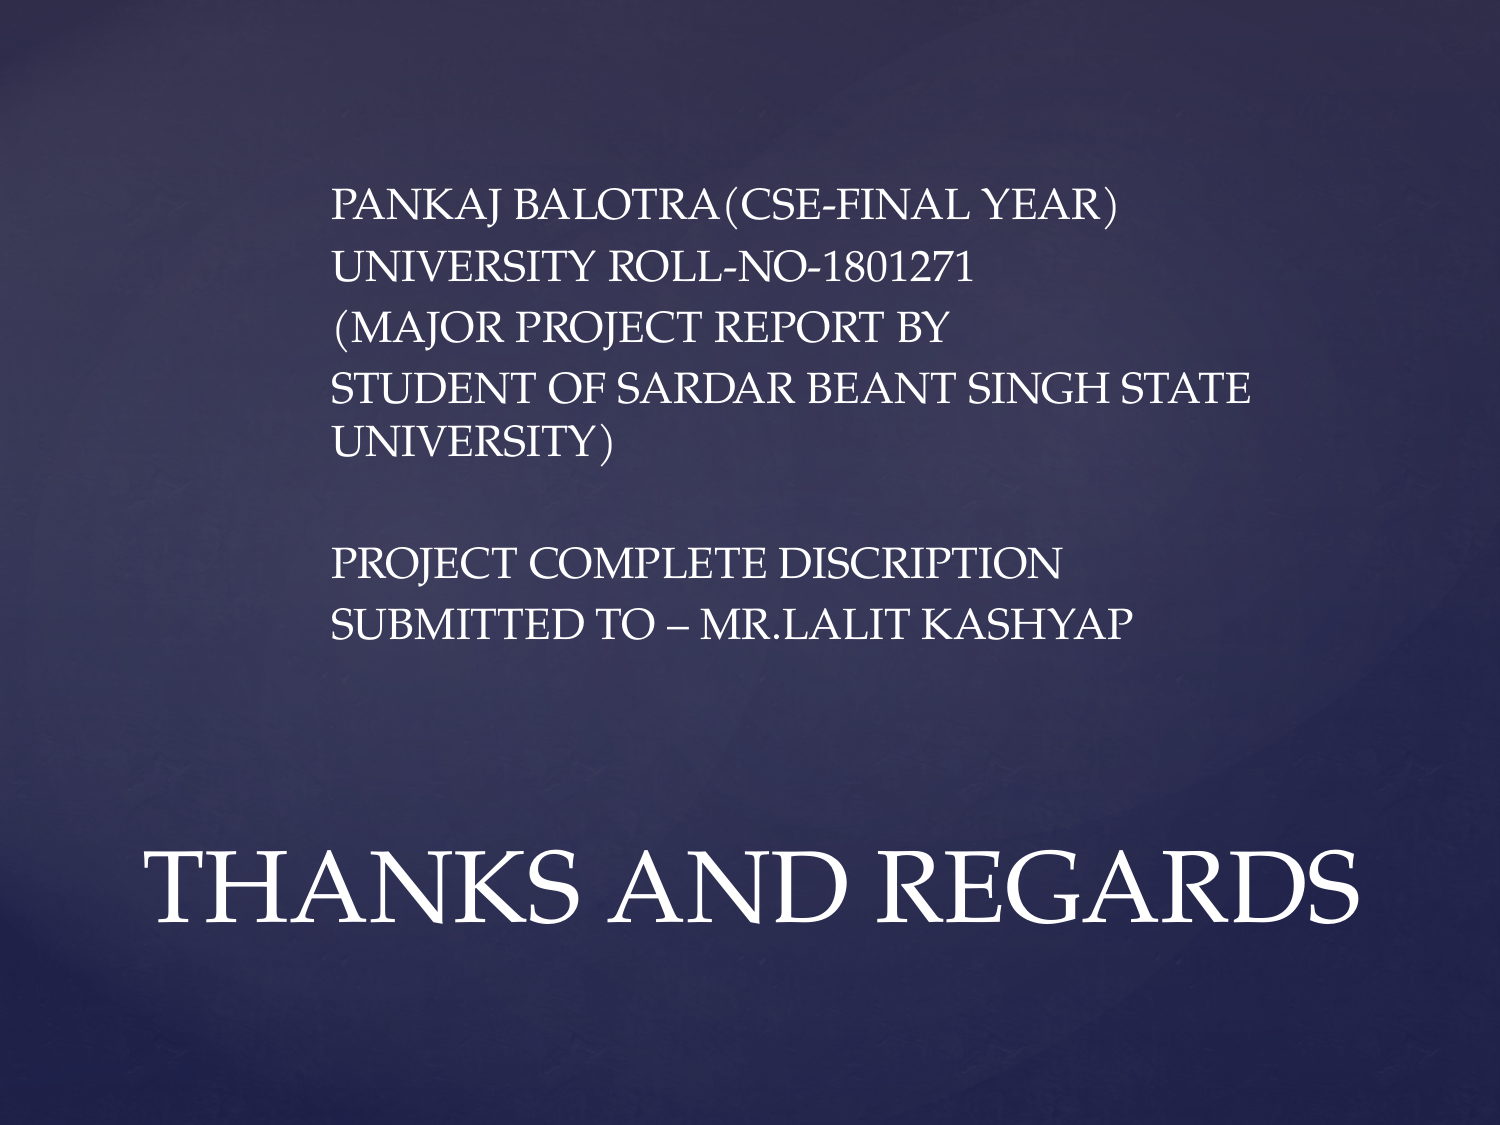

PANKAJ BALOTRA(CSE-FINAL YEAR)
UNIVERSITY ROLL-NO-1801271
(MAJOR PROJECT REPORT BY
STUDENT OF SARDAR BEANT SINGH STATE UNIVERSITY)

PROJECT COMPLETE DISCRIPTION
SUBMITTED TO – MR.LALIT KASHYAP
# THANKS AND REGARDS